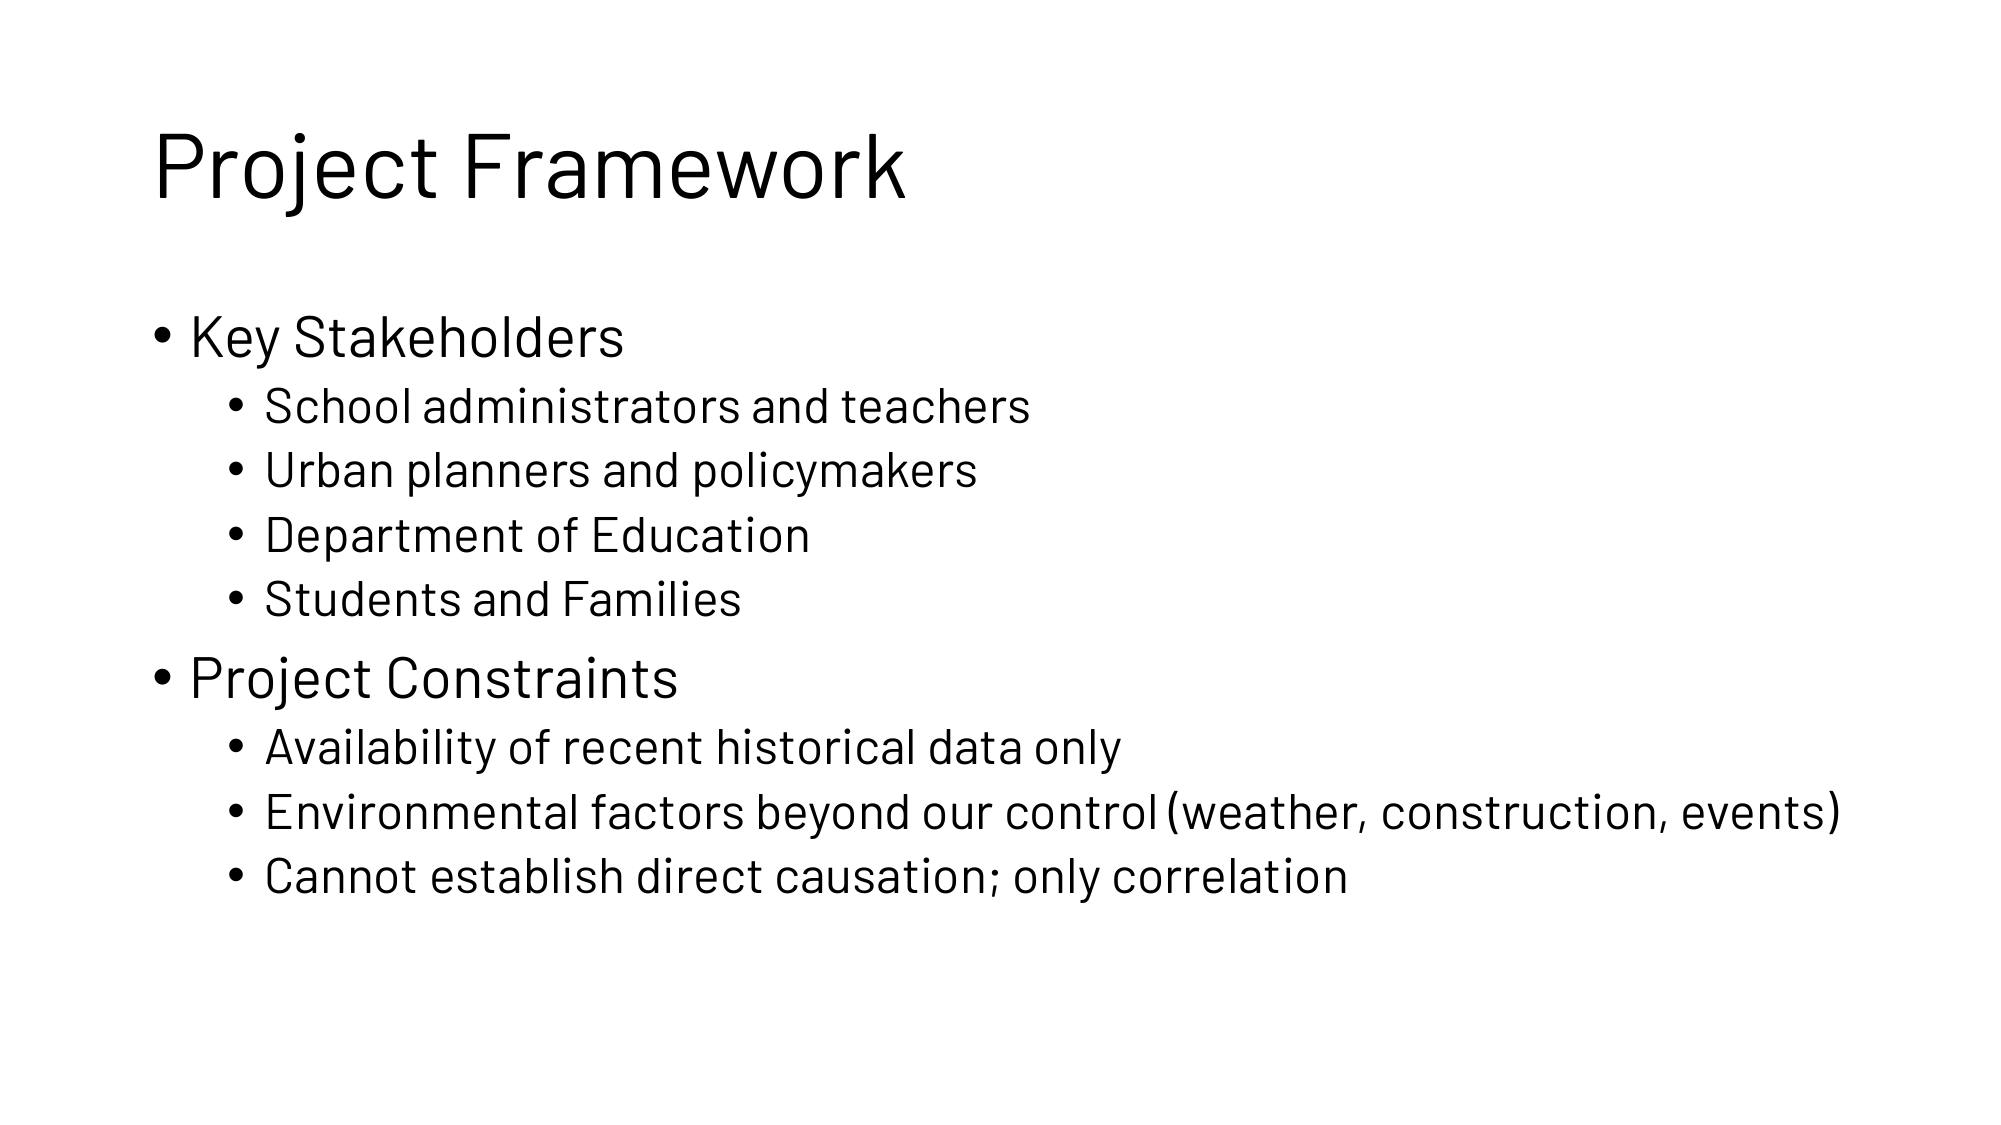

# Project Framework
Key Stakeholders
School administrators and teachers
Urban planners and policymakers
Department of Education
Students and Families
Project Constraints
Availability of recent historical data only
Environmental factors beyond our control (weather, construction, events)
Cannot establish direct causation; only correlation